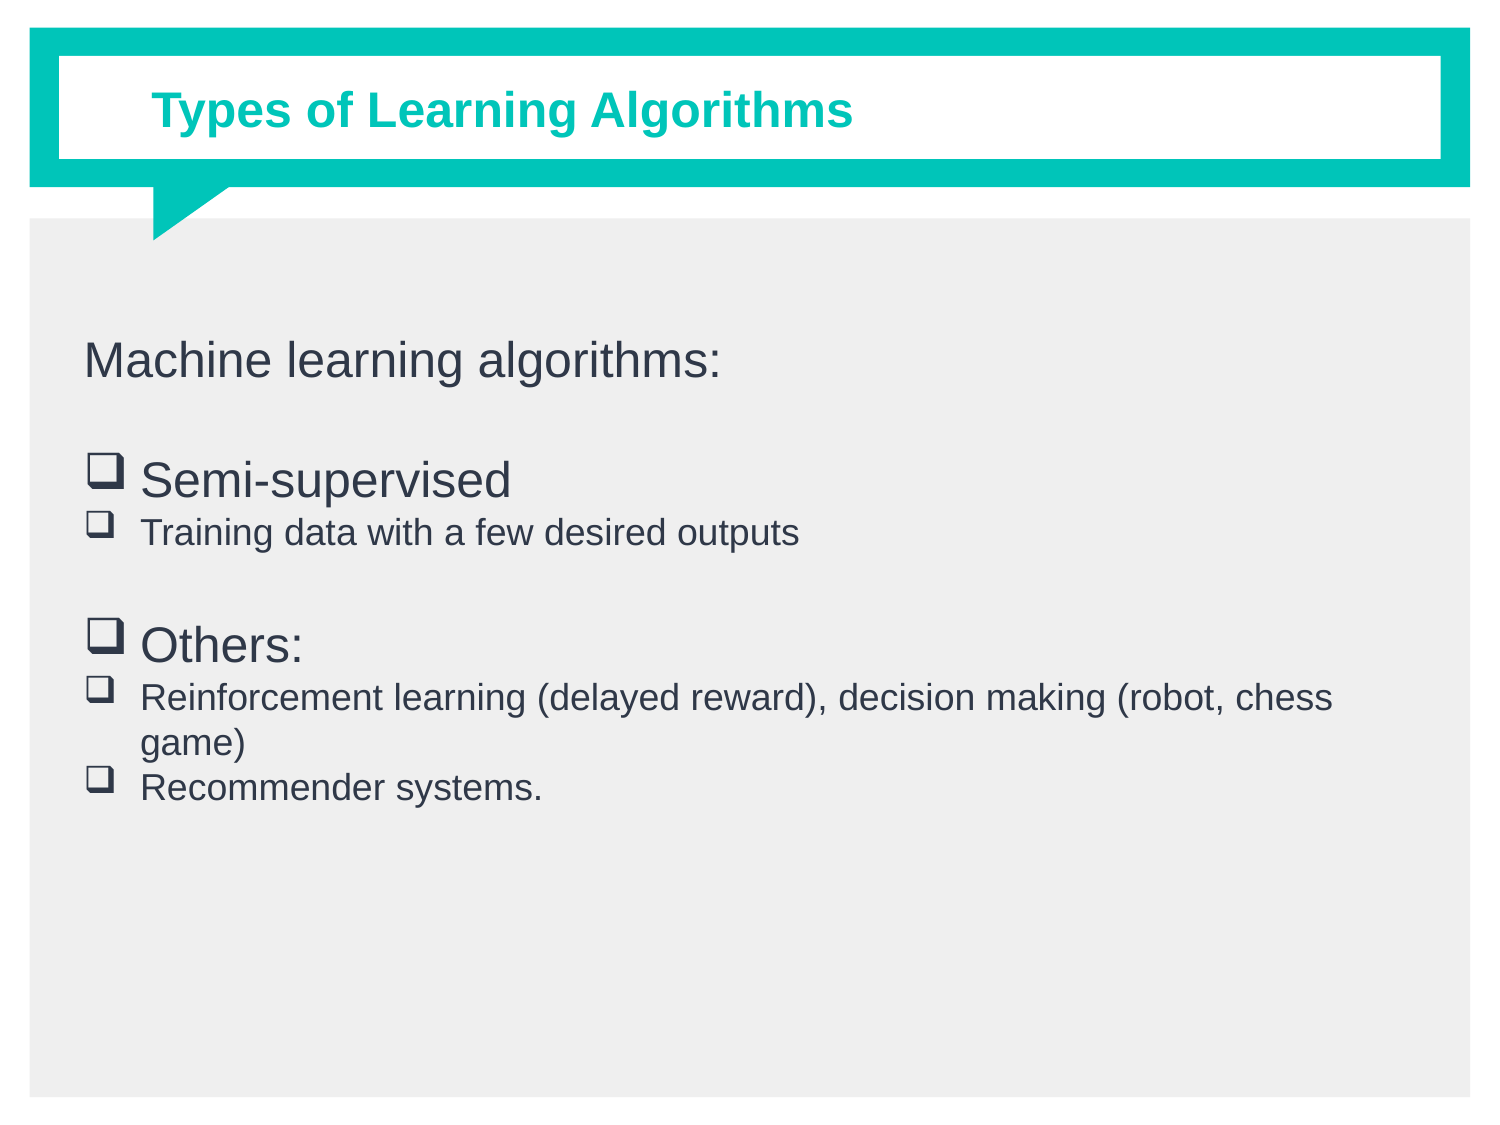

# Types of Learning Algorithms
Machine learning algorithms:

Semi-supervised
Training data with a few desired outputs

Others:
Reinforcement learning (delayed reward), decision making (robot, chess game)
Recommender systems.